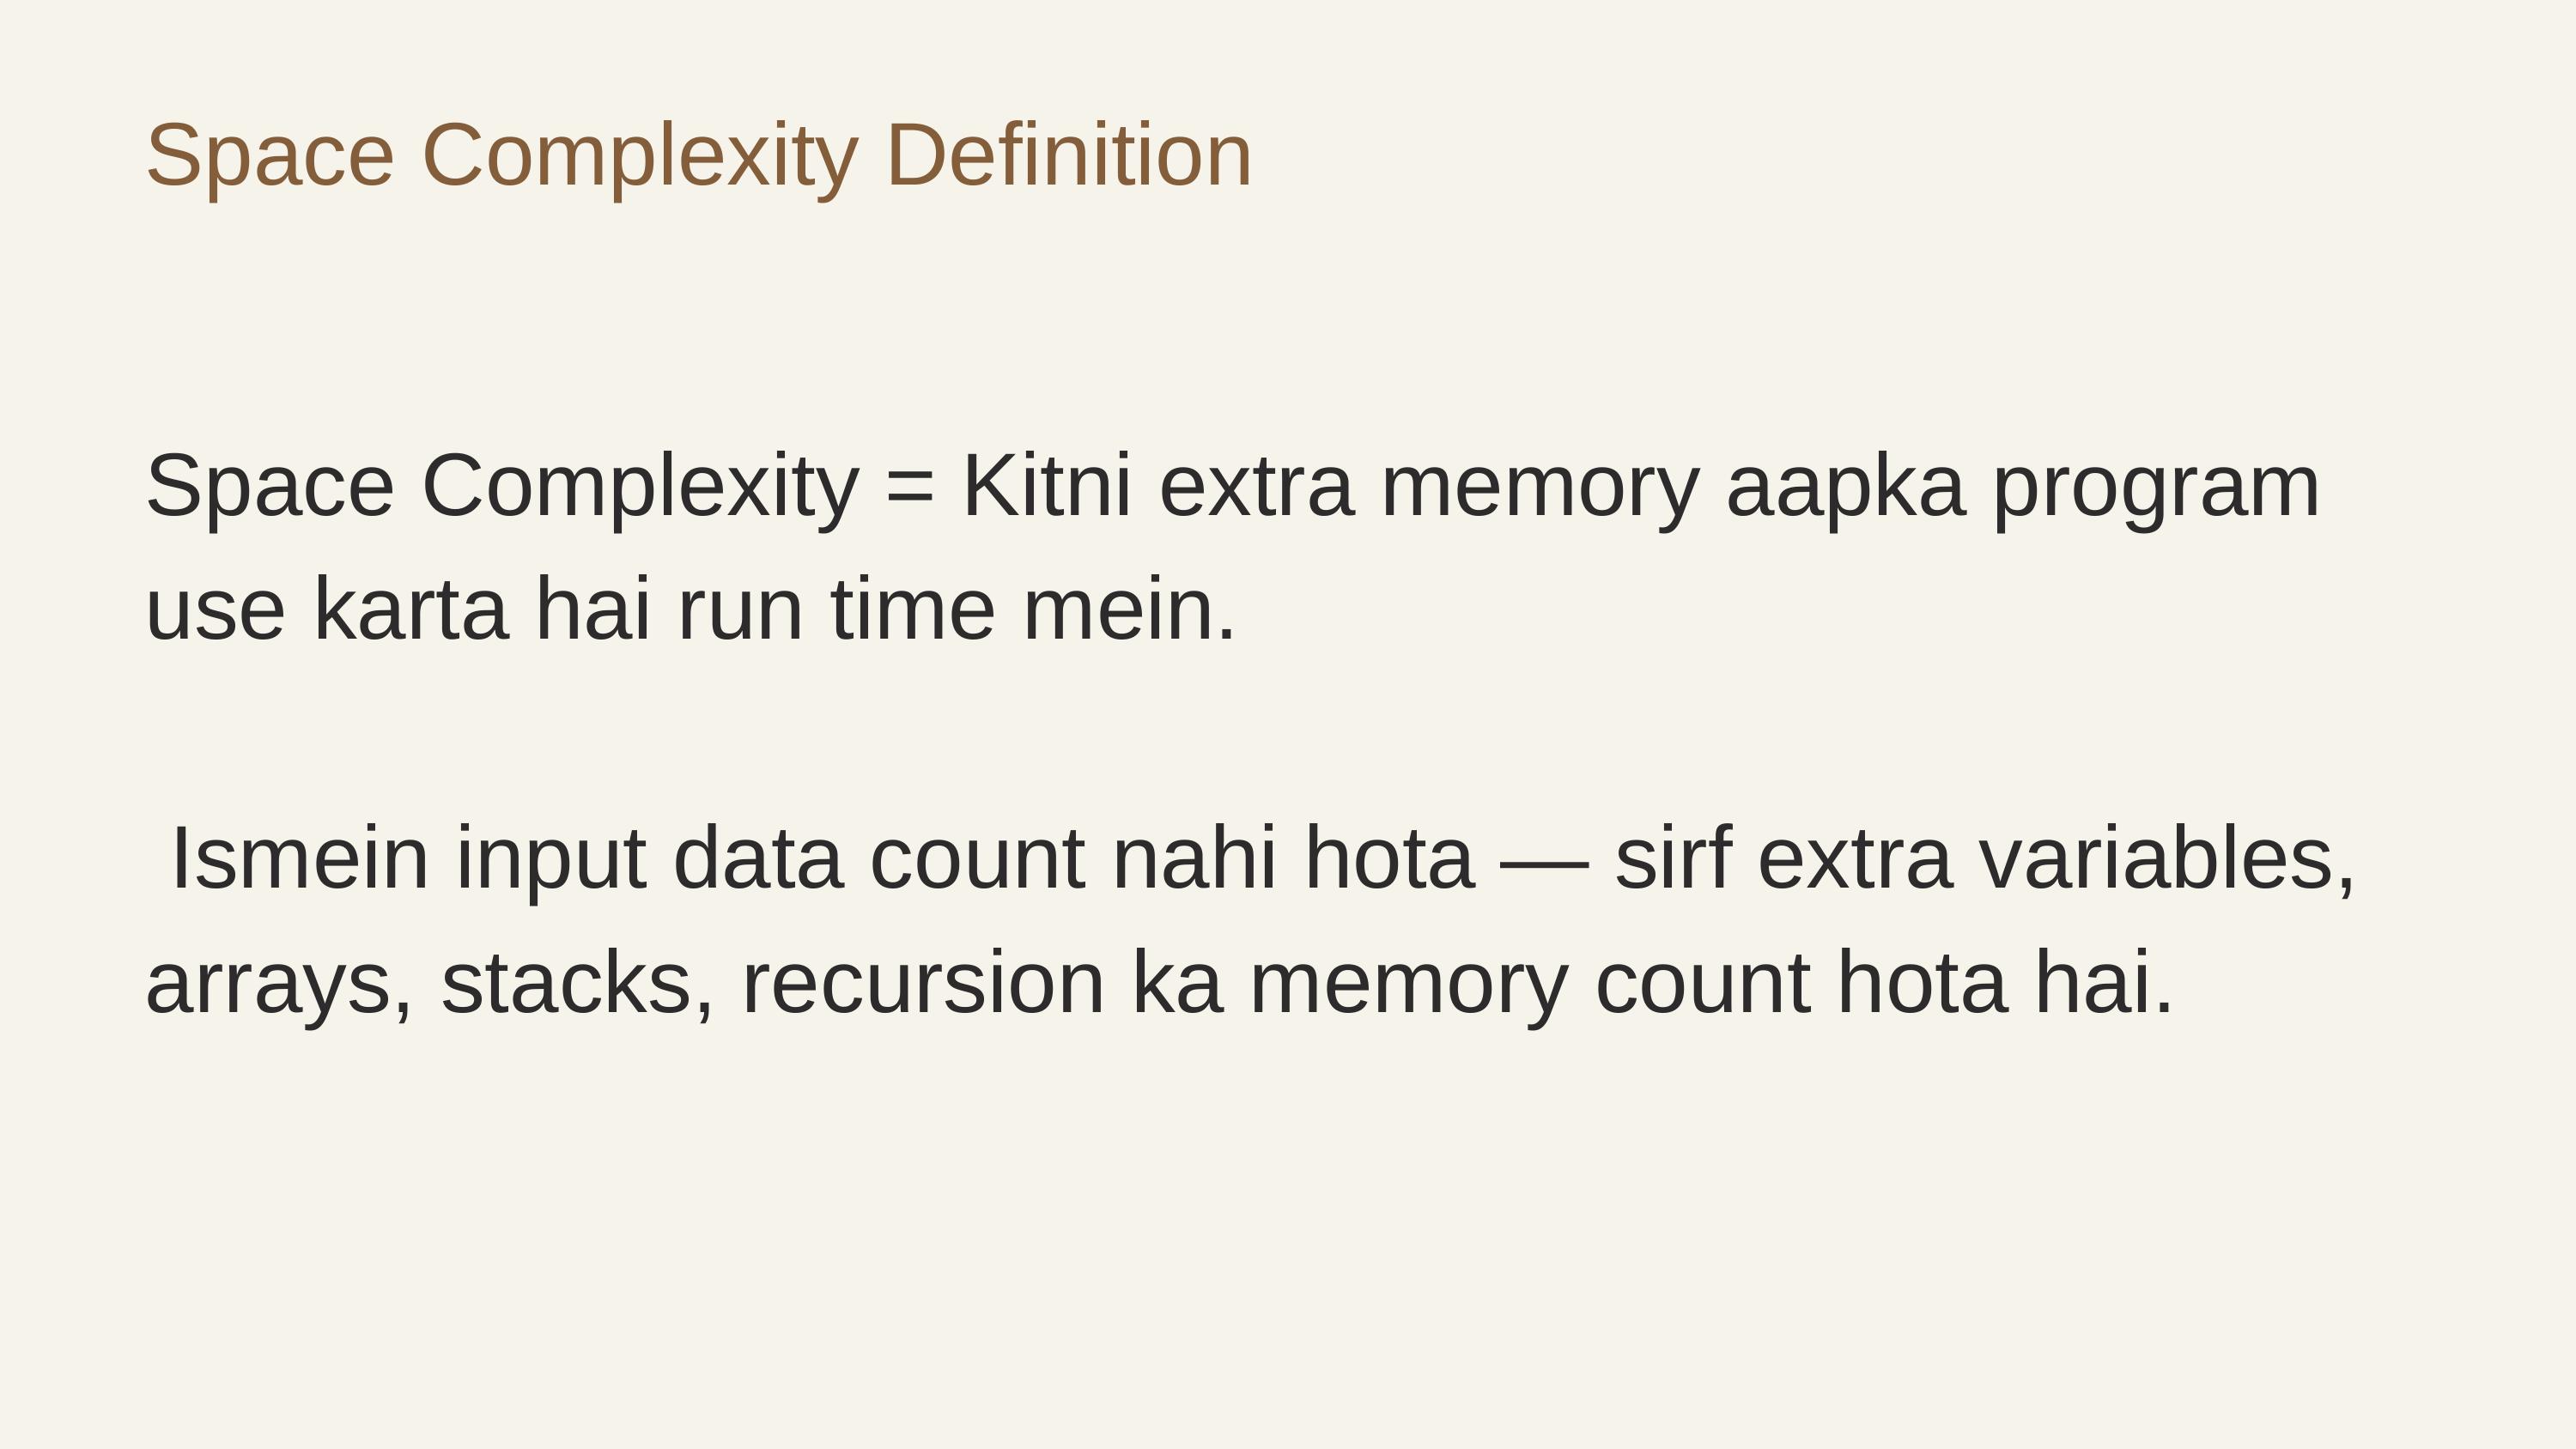

Space Complexity Definition
Space Complexity = Kitni extra memory aapka program use karta hai run time mein.

 Ismein input data count nahi hota — sirf extra variables, arrays, stacks, recursion ka memory count hota hai.